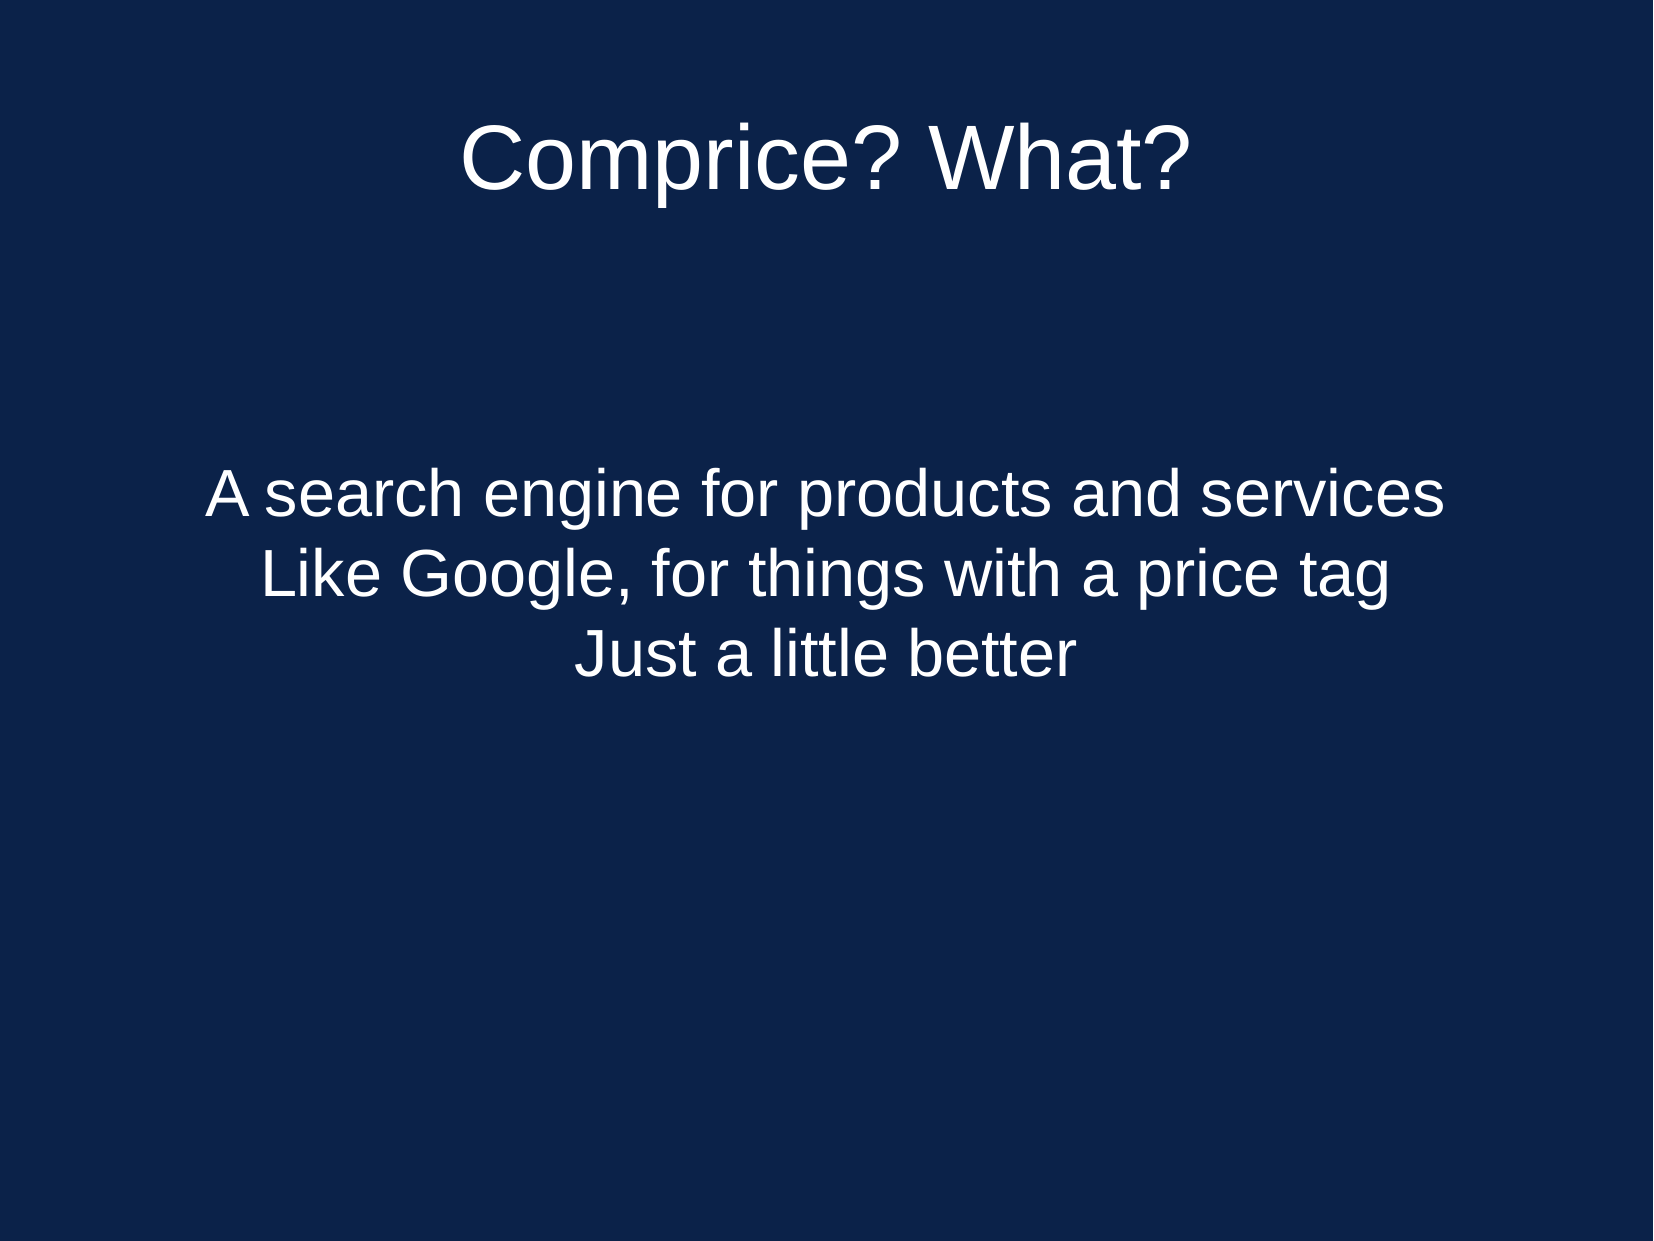

Comprice? What?
A search engine for products and services
Like Google, for things with a price tag
Just a little better